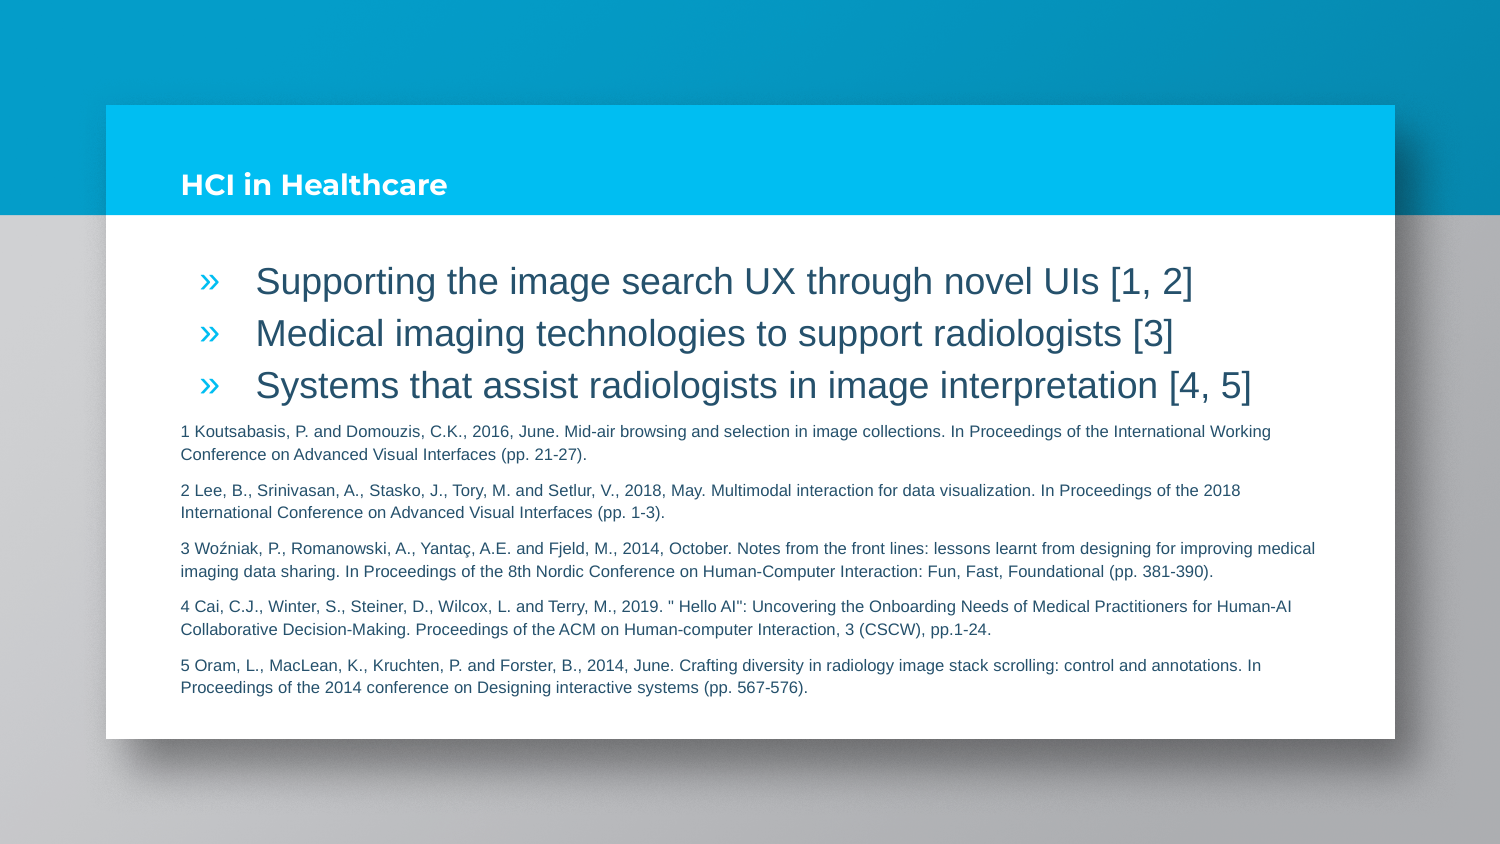

# HCI in Healthcare
Supporting the image search UX through novel UIs [1, 2]
Medical imaging technologies to support radiologists [3]
Systems that assist radiologists in image interpretation [4, 5]
1 Koutsabasis, P. and Domouzis, C.K., 2016, June. Mid-air browsing and selection in image collections. In Proceedings of the International Working Conference on Advanced Visual Interfaces (pp. 21-27).
2 Lee, B., Srinivasan, A., Stasko, J., Tory, M. and Setlur, V., 2018, May. Multimodal interaction for data visualization. In Proceedings of the 2018 International Conference on Advanced Visual Interfaces (pp. 1-3).
3 Woźniak, P., Romanowski, A., Yantaç, A.E. and Fjeld, M., 2014, October. Notes from the front lines: lessons learnt from designing for improving medical imaging data sharing. In Proceedings of the 8th Nordic Conference on Human-Computer Interaction: Fun, Fast, Foundational (pp. 381-390).
4 Cai, C.J., Winter, S., Steiner, D., Wilcox, L. and Terry, M., 2019. " Hello AI": Uncovering the Onboarding Needs of Medical Practitioners for Human-AI Collaborative Decision-Making. Proceedings of the ACM on Human-computer Interaction, 3 (CSCW), pp.1-24.
5 Oram, L., MacLean, K., Kruchten, P. and Forster, B., 2014, June. Crafting diversity in radiology image stack scrolling: control and annotations. In Proceedings of the 2014 conference on Designing interactive systems (pp. 567-576).